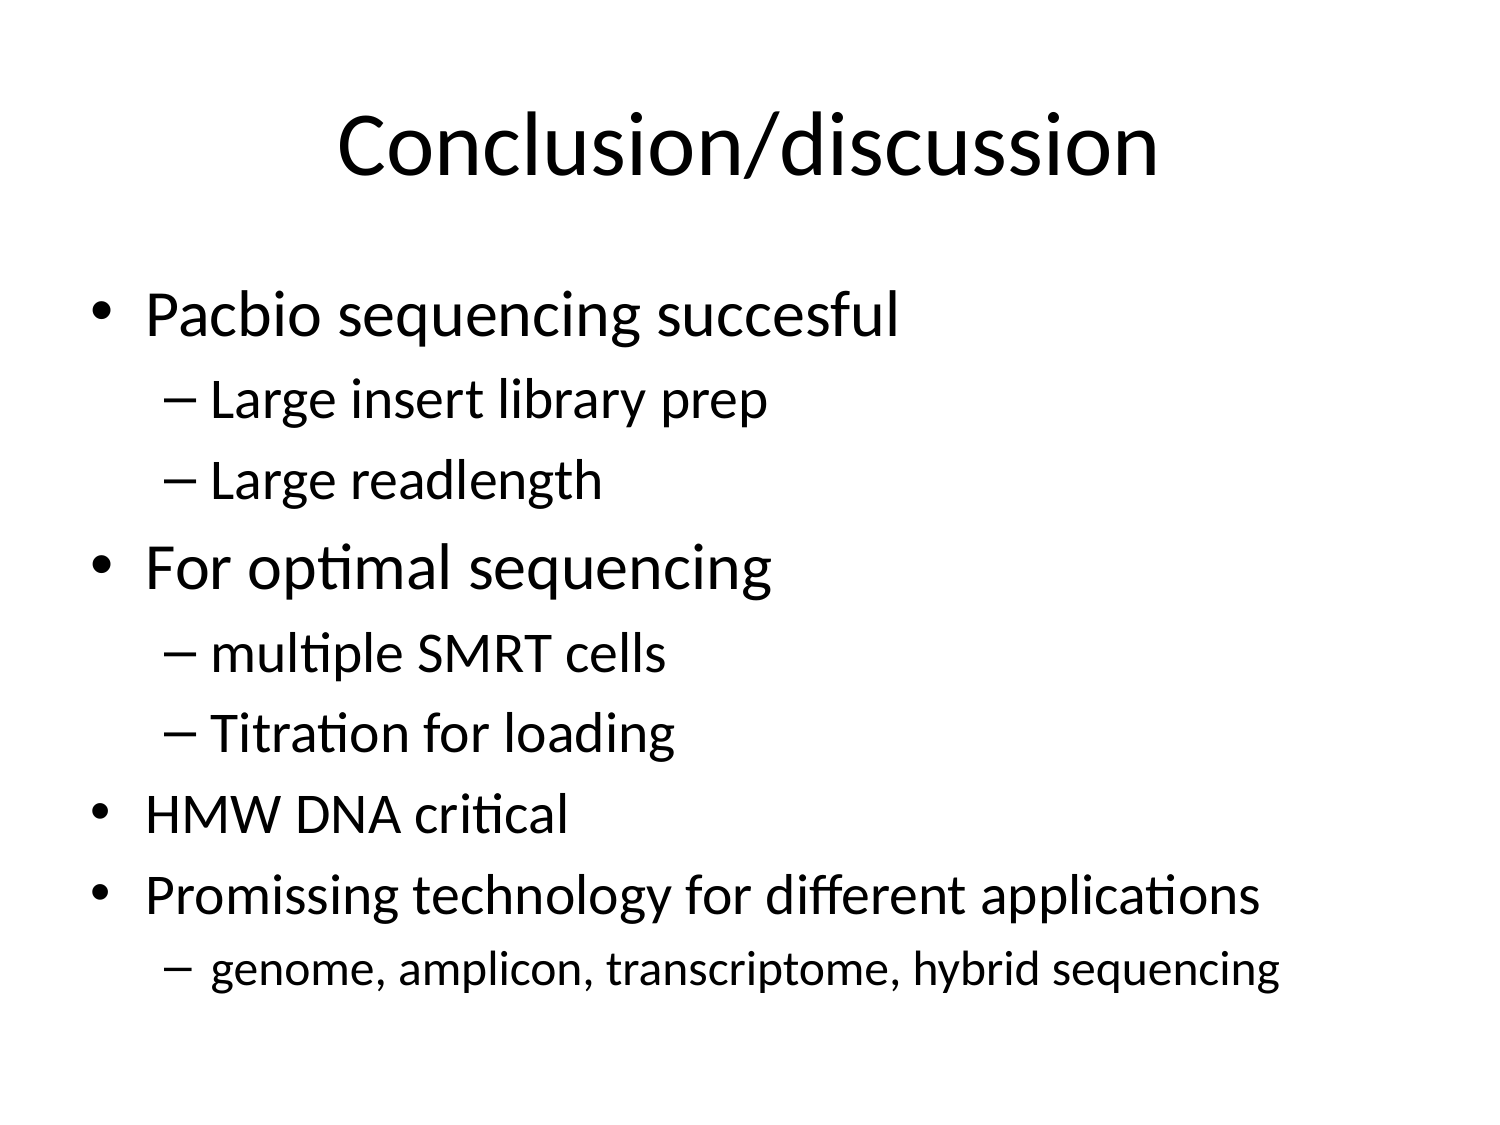

# Conclusion/discussion
Pacbio sequencing succesful
Large insert library prep
Large readlength
For optimal sequencing
multiple SMRT cells
Titration for loading
HMW DNA critical
Promissing technology for different applications
genome, amplicon, transcriptome, hybrid sequencing